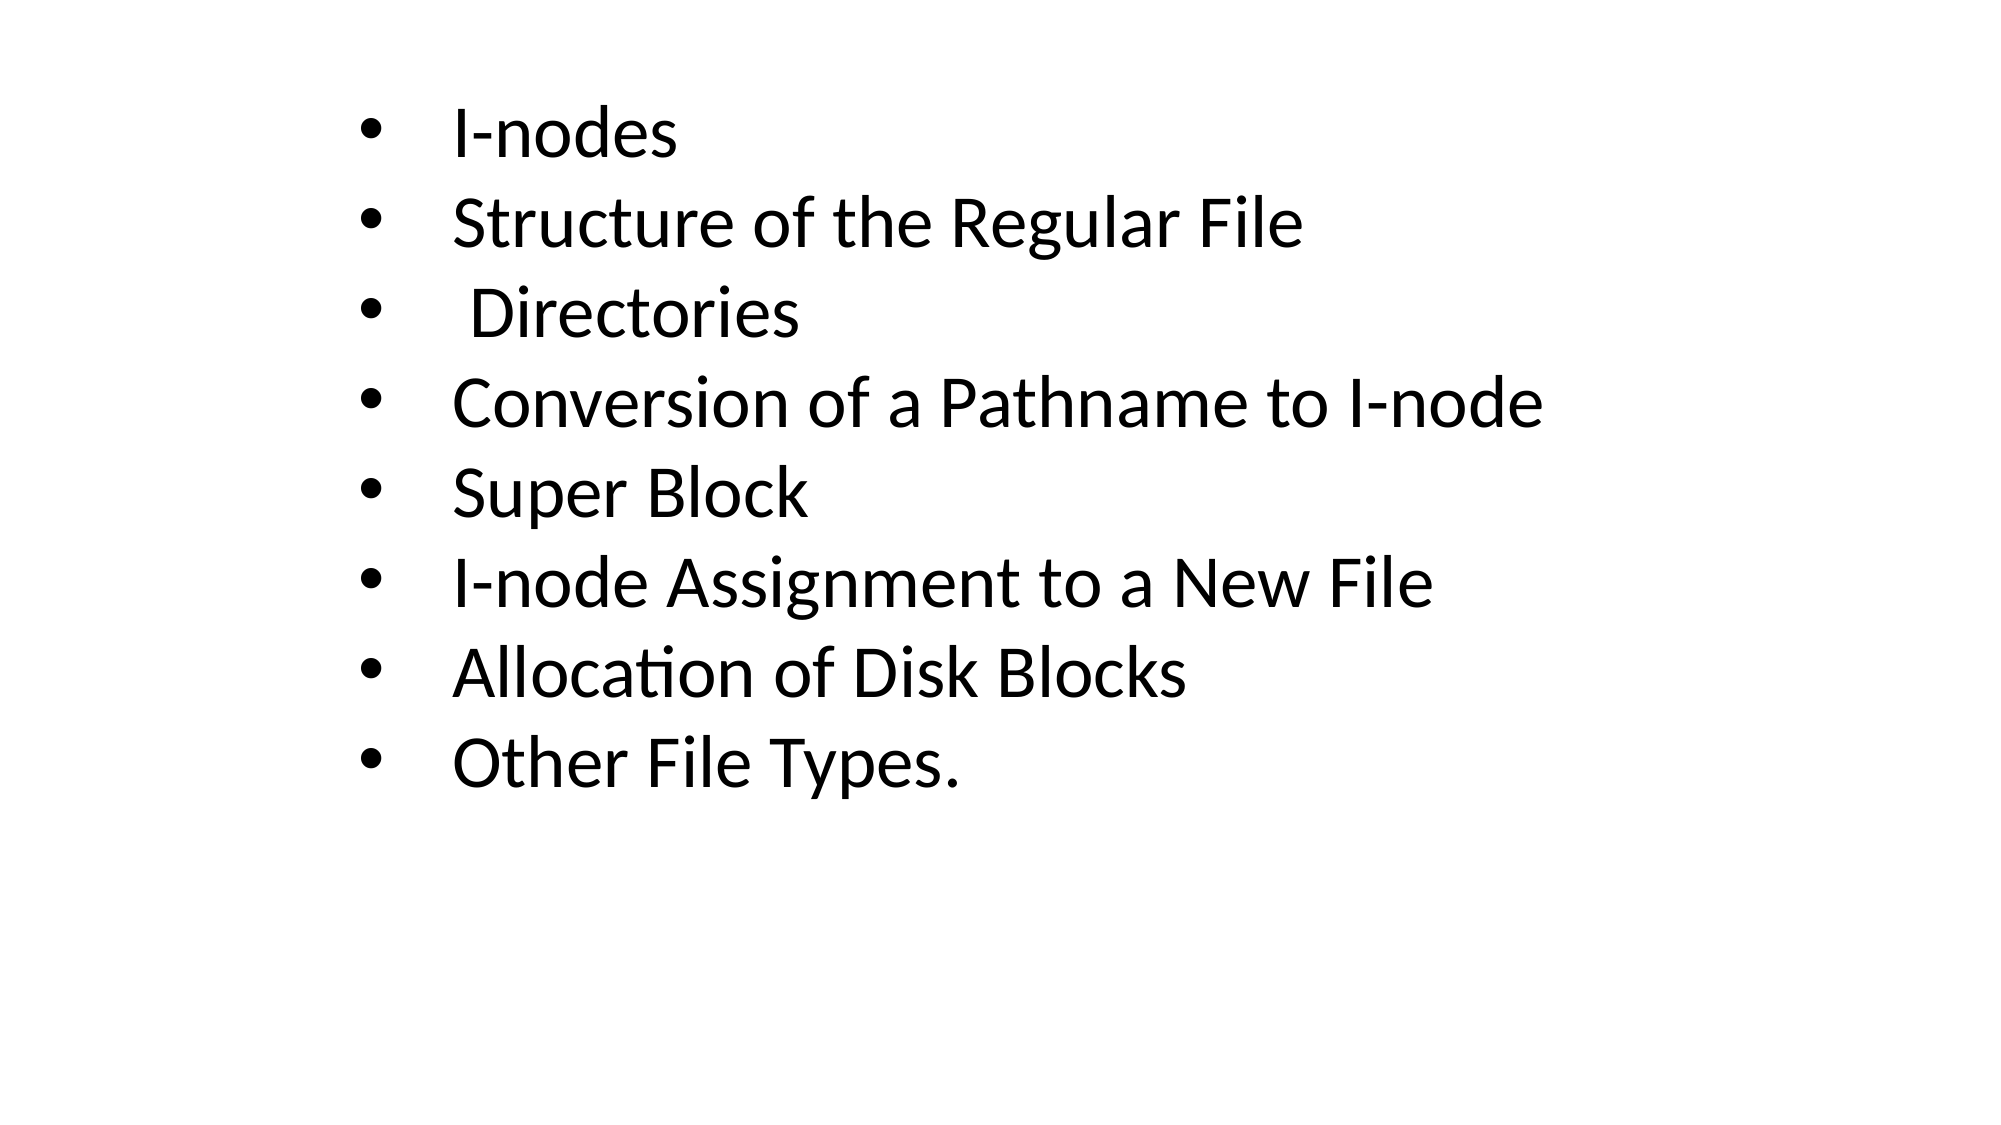

I-nodes
Structure of the Regular File
 Directories
Conversion of a Pathname to I-node
Super Block
I-node Assignment to a New File
Allocation of Disk Blocks
Other File Types.